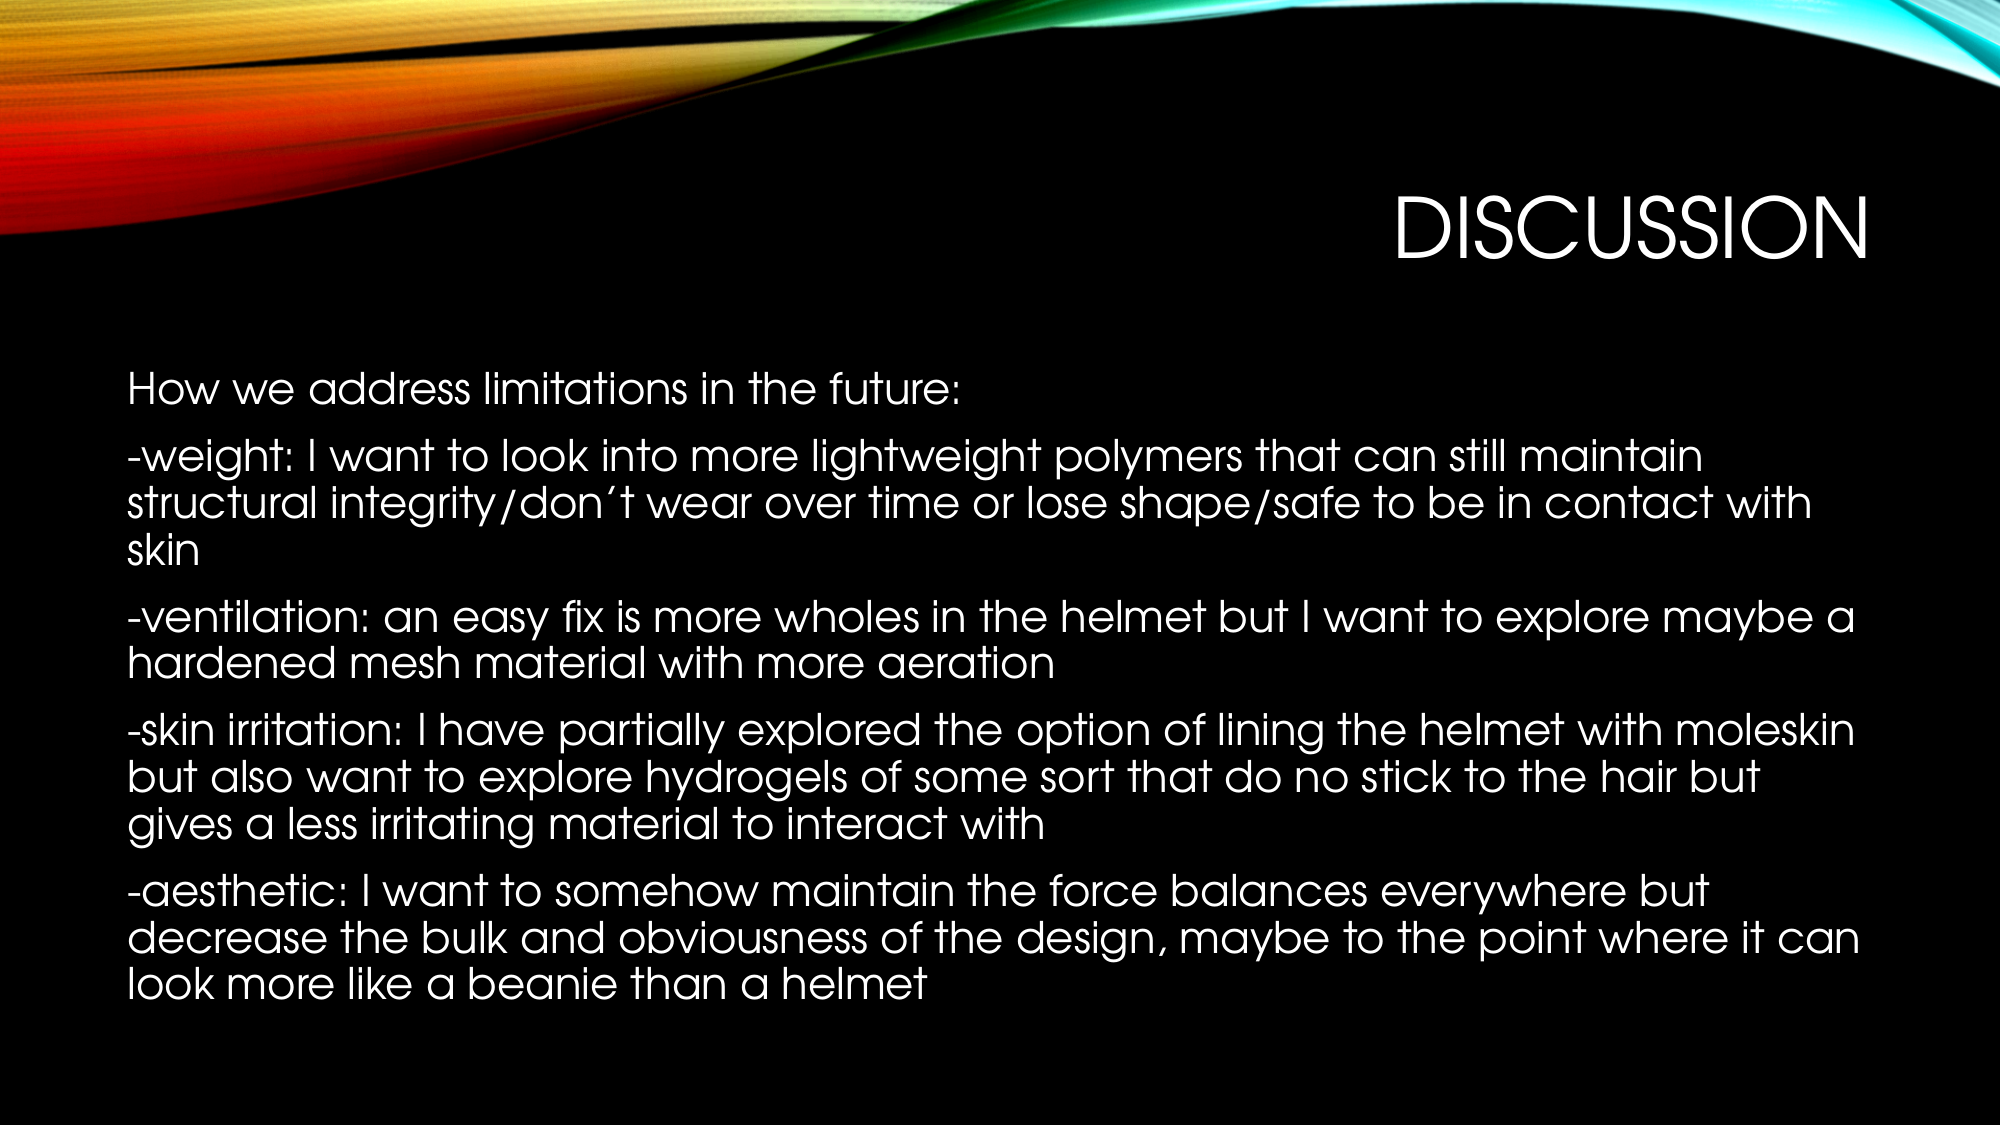

# Discussion
How we address limitations in the future:
-weight: I want to look into more lightweight polymers that can still maintain structural integrity/don’t wear over time or lose shape/safe to be in contact with skin
-ventilation: an easy fix is more wholes in the helmet but I want to explore maybe a hardened mesh material with more aeration
-skin irritation: I have partially explored the option of lining the helmet with moleskin but also want to explore hydrogels of some sort that do no stick to the hair but gives a less irritating material to interact with
-aesthetic: I want to somehow maintain the force balances everywhere but decrease the bulk and obviousness of the design, maybe to the point where it can look more like a beanie than a helmet